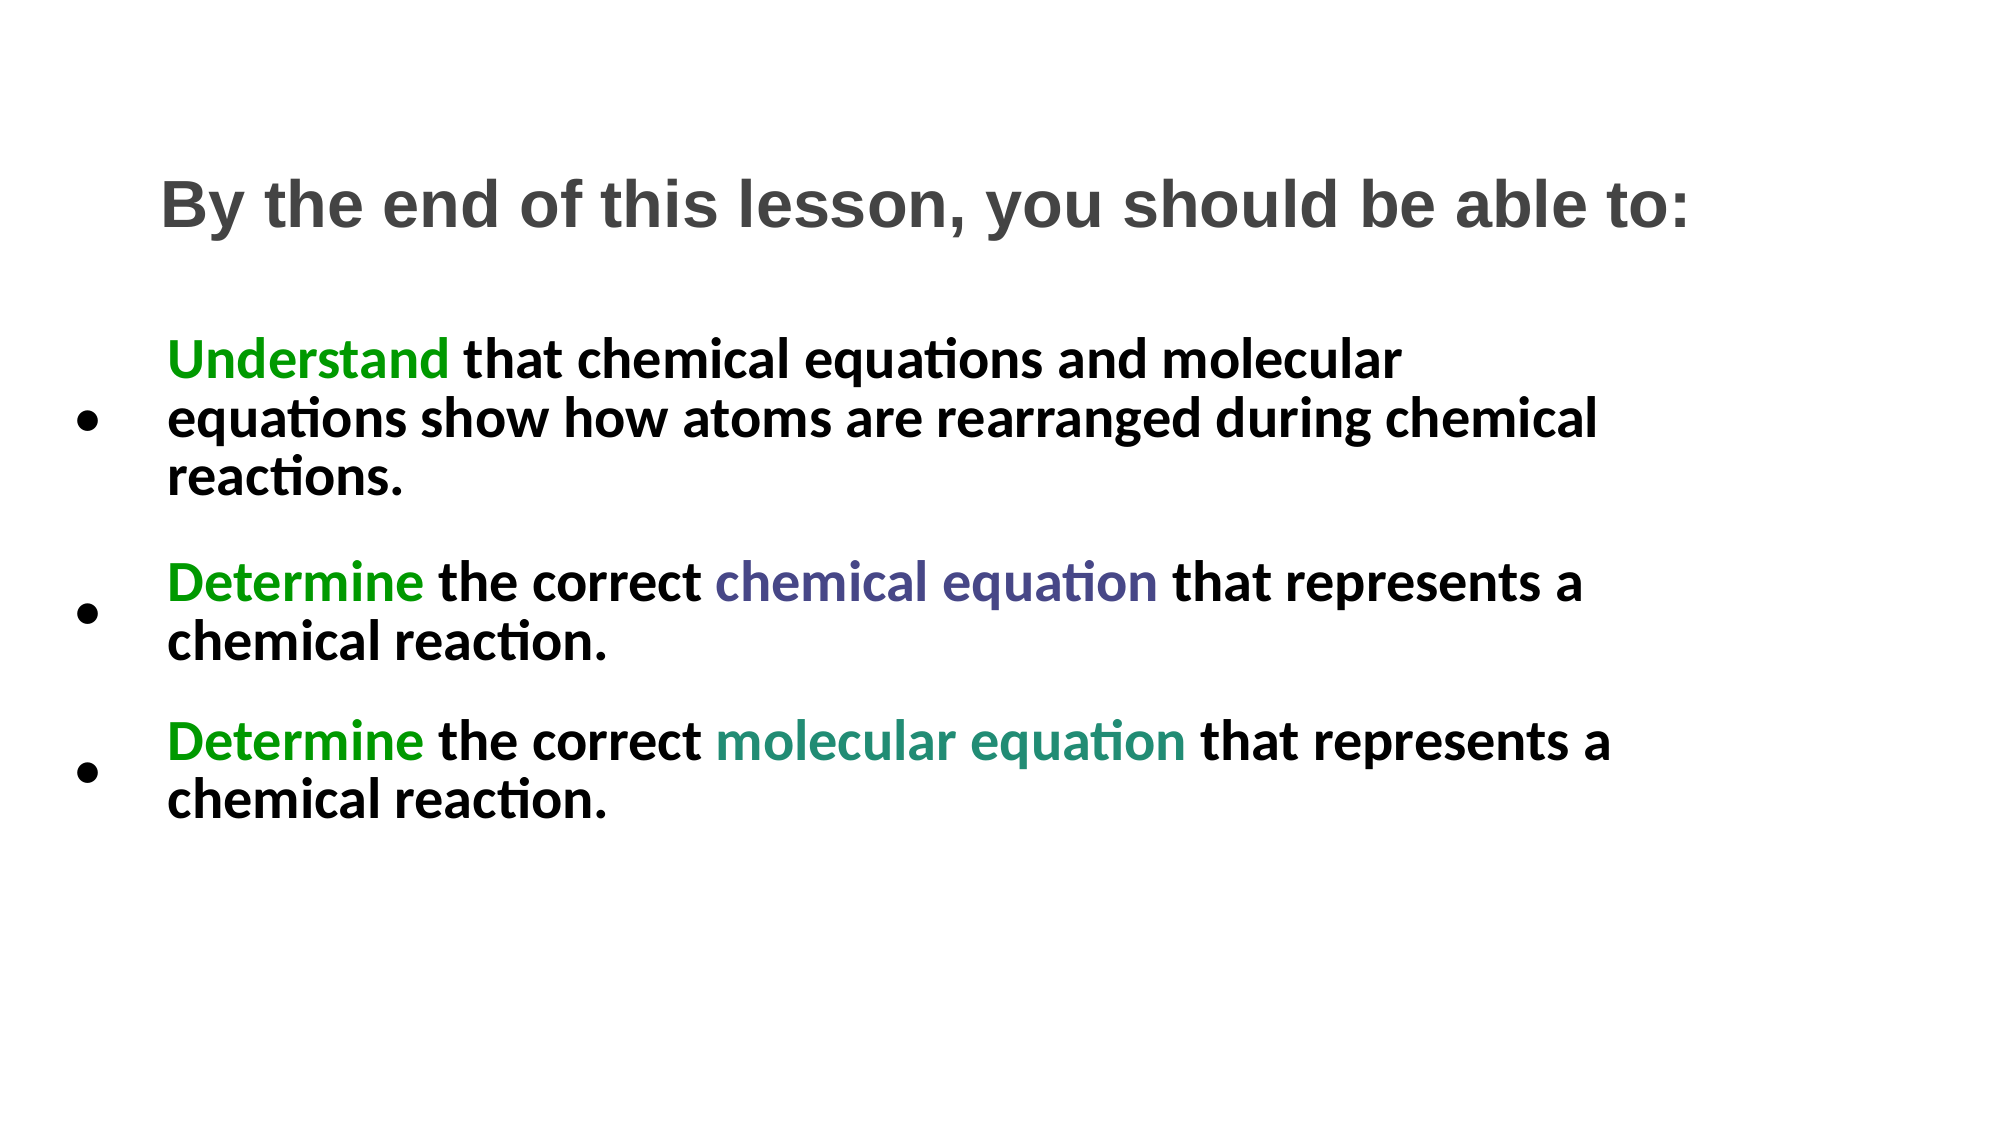

By the end of this lesson, you should be able to:
| • | Understand that chemical equations and molecular equations show how atoms are rearranged during chemical reactions. |
| --- | --- |
| • | Determine the correct chemical equation that represents a chemical reaction. |
| • | Determine the correct molecular equation that represents a chemical reaction. |